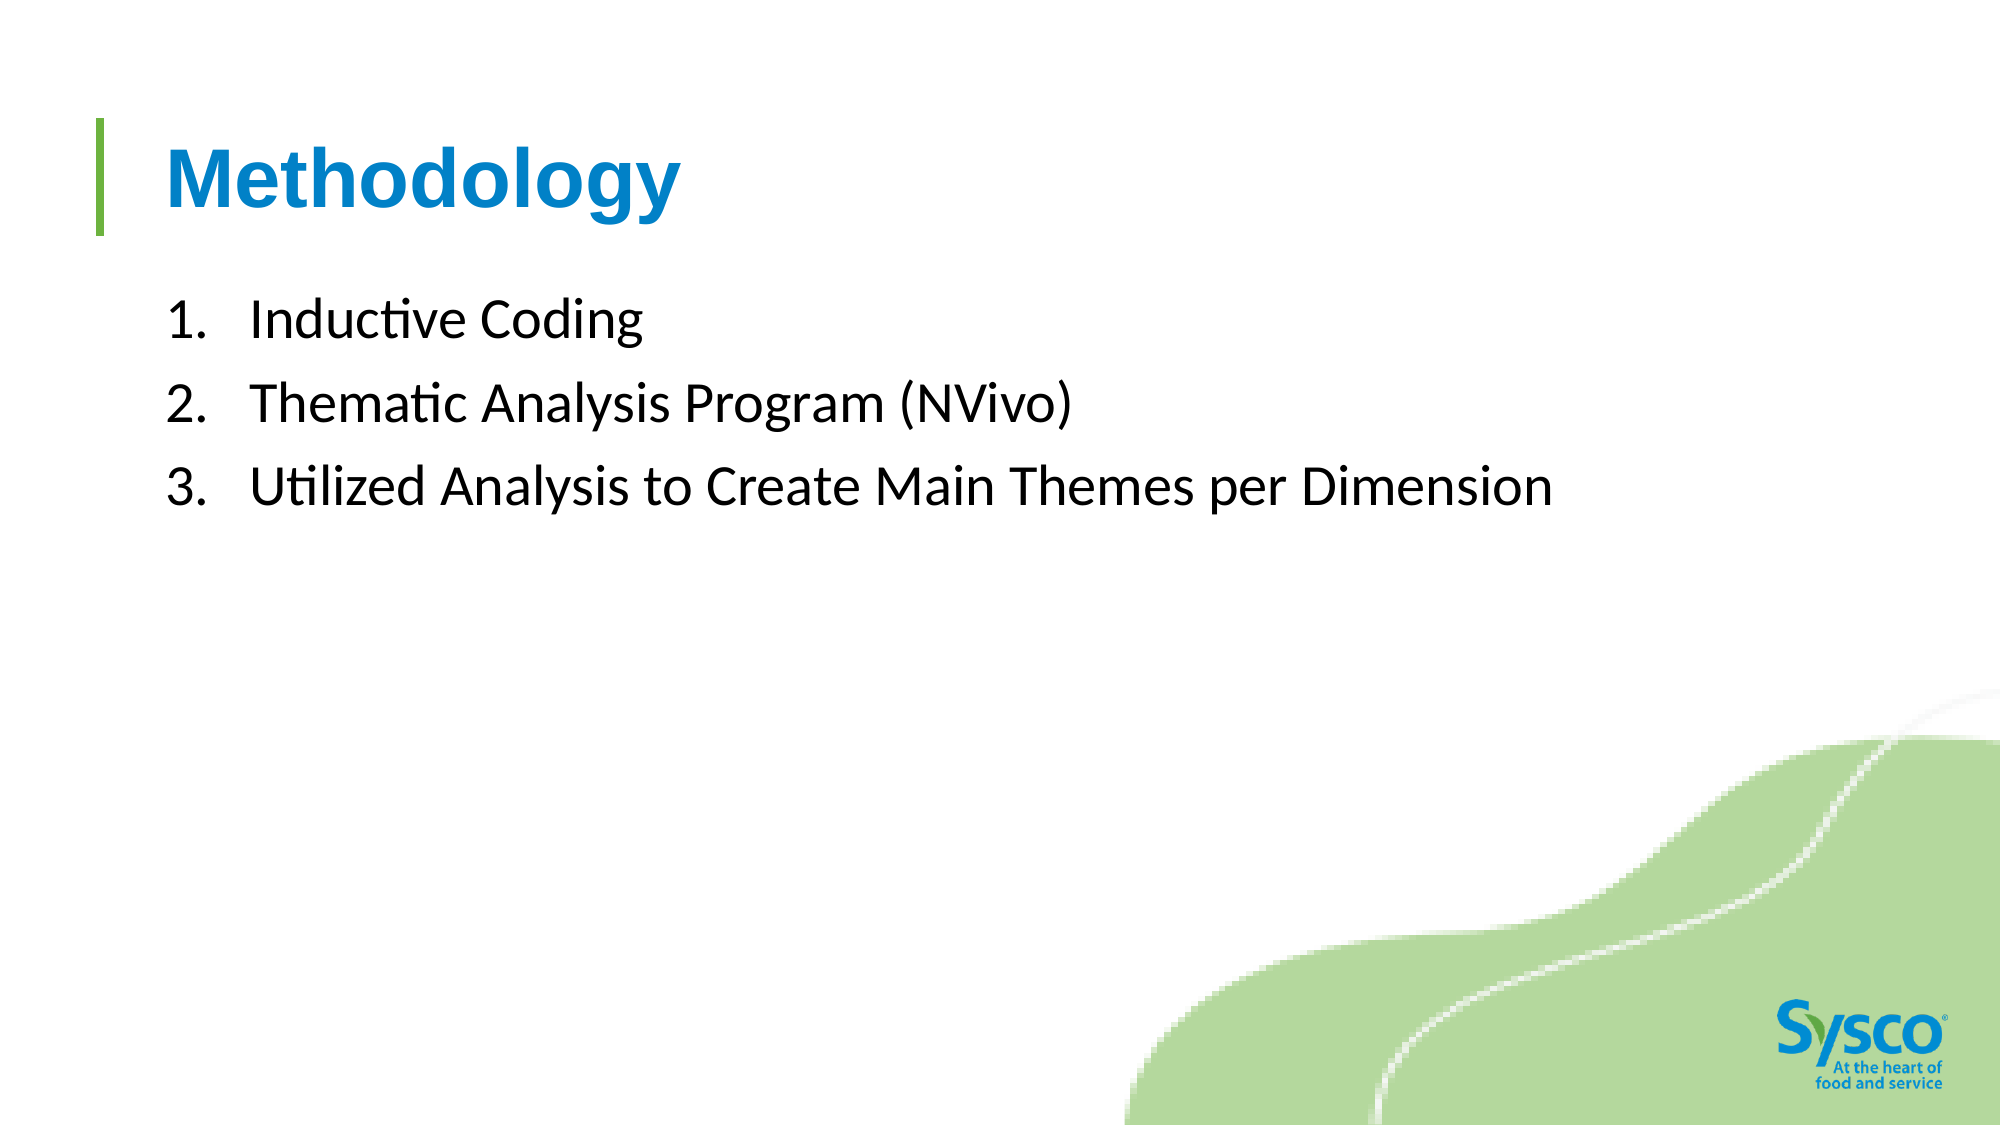

# Methodology
Inductive Coding
Thematic Analysis Program (NVivo)
Utilized Analysis to Create Main Themes per Dimension